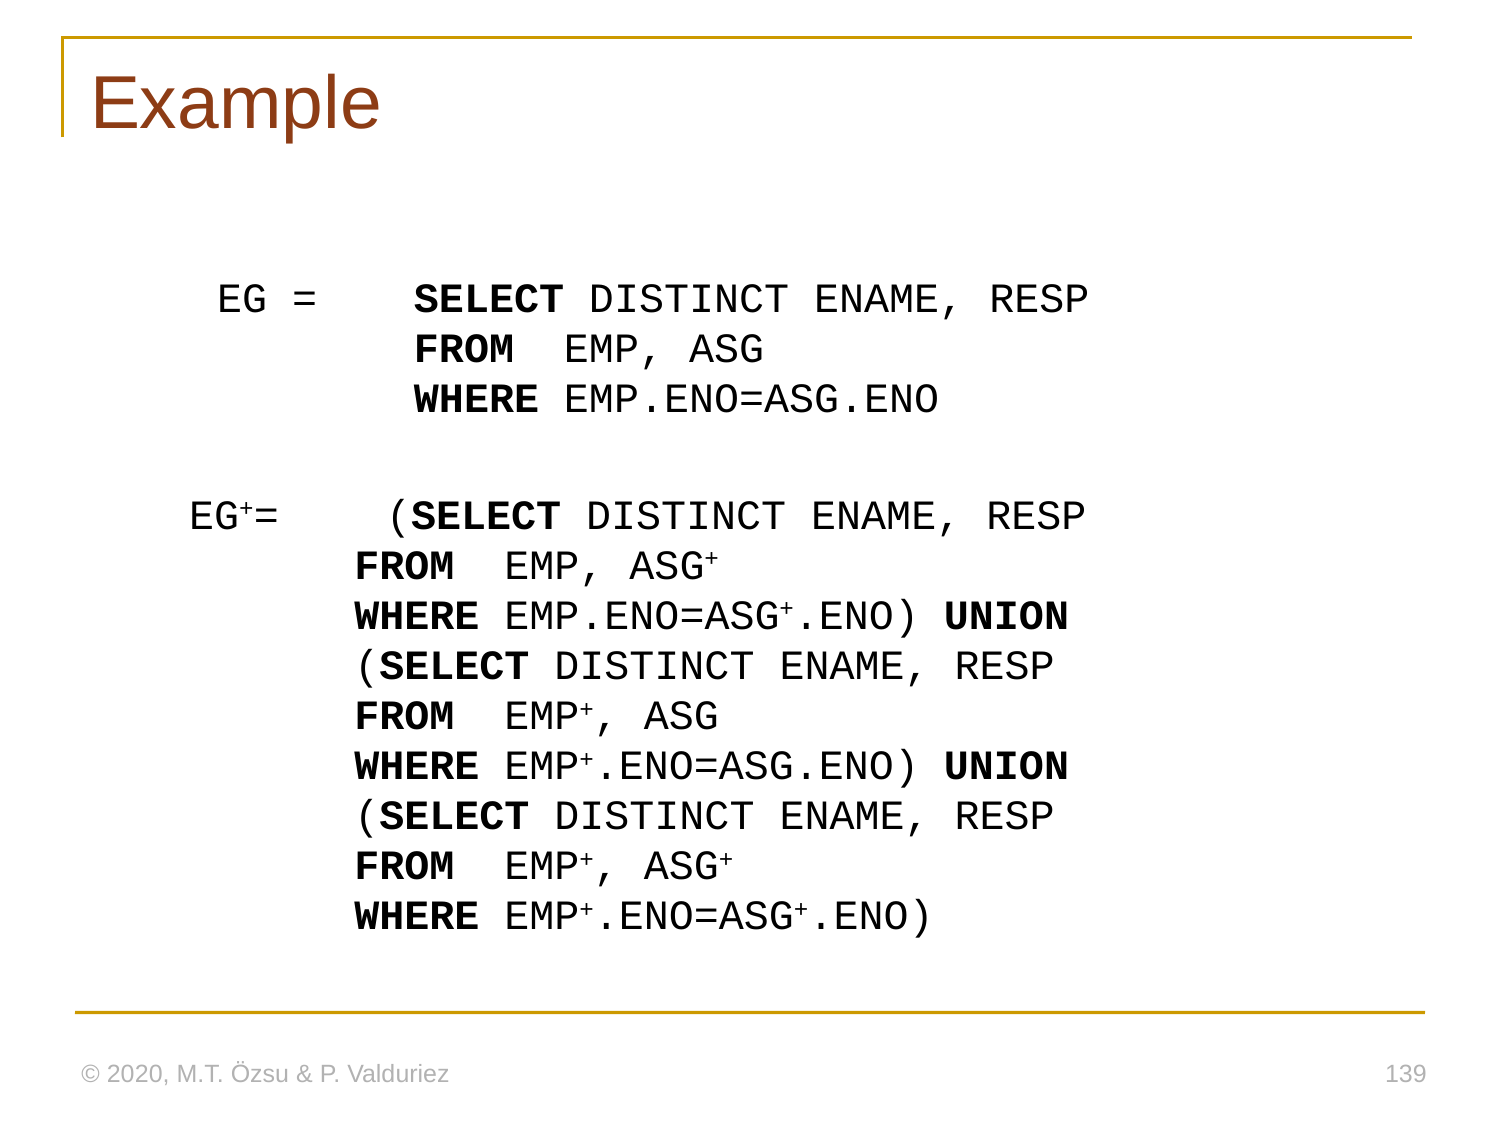

# Example
EG = 	SELECT DISTINCT ENAME, RESP
		FROM	EMP, ASG
		WHERE	EMP.ENO=ASG.ENO

EG+=	(SELECT DISTINCT ENAME, RESP
		FROM	EMP, ASG+
		WHERE	EMP.ENO=ASG+.ENO) UNION
		(SELECT DISTINCT ENAME, RESP
		FROM	EMP+, ASG
		WHERE	EMP+.ENO=ASG.ENO) UNION
		(SELECT DISTINCT ENAME, RESP
		FROM	EMP+, ASG+
		WHERE	EMP+.ENO=ASG+.ENO)

© 2020, M.T. Özsu & P. Valduriez
139